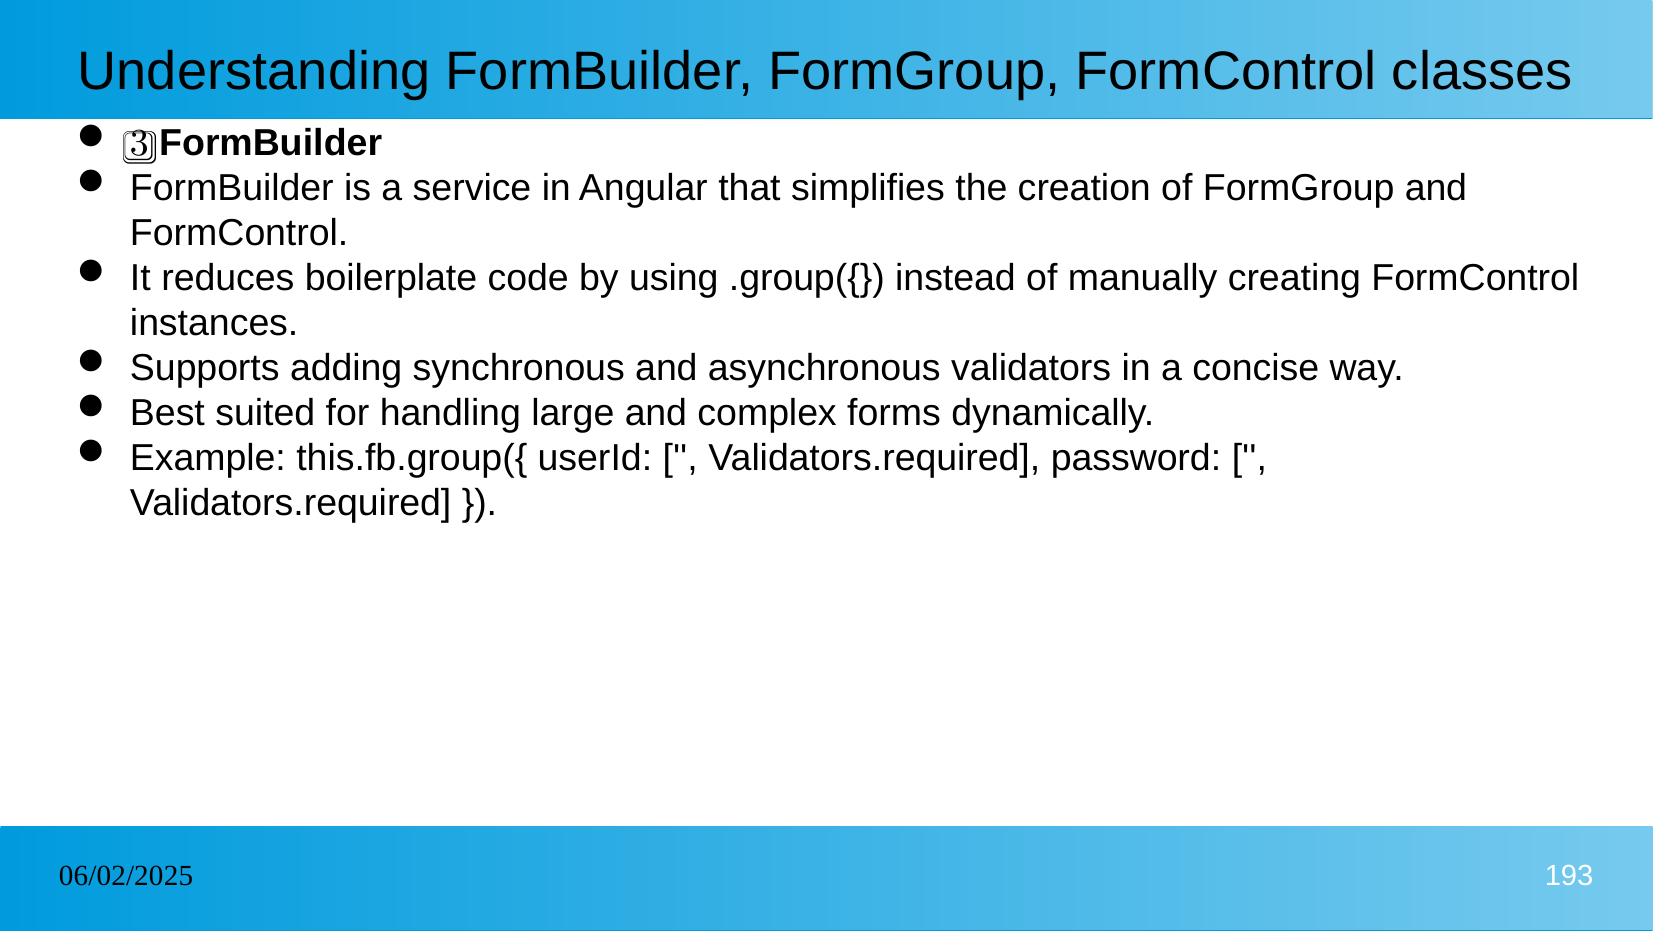

# Understanding FormBuilder, FormGroup, FormControl classes
3️⃣ FormBuilder
FormBuilder is a service in Angular that simplifies the creation of FormGroup and FormControl.
It reduces boilerplate code by using .group({}) instead of manually creating FormControl instances.
Supports adding synchronous and asynchronous validators in a concise way.
Best suited for handling large and complex forms dynamically.
Example: this.fb.group({ userId: ['', Validators.required], password: ['', Validators.required] }).
06/02/2025
193